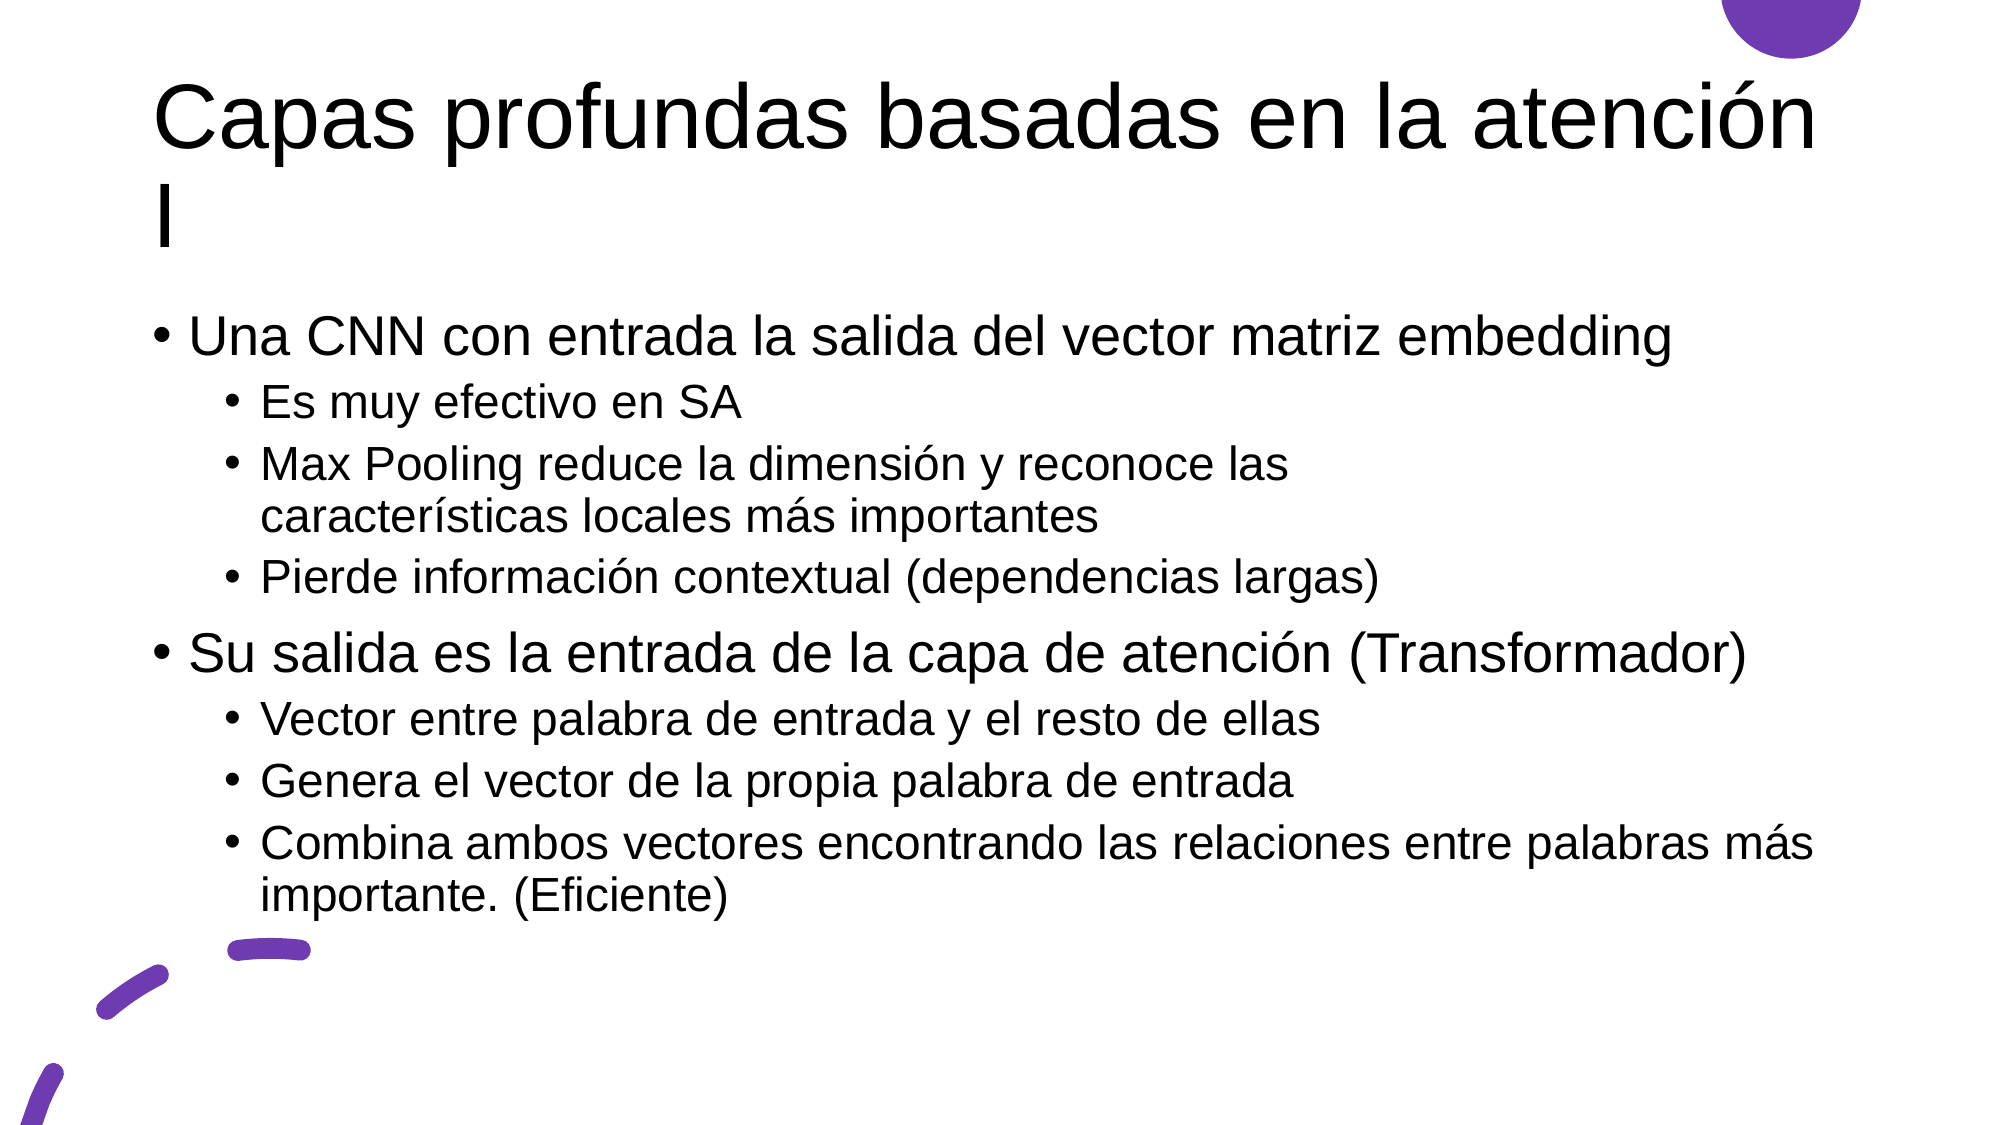

# Capas profundas basadas en la atención I
Una CNN con entrada la salida del vector matriz embedding
Es muy efectivo en SA
Max Pooling reduce la dimensión y reconoce las características locales más importantes
Pierde información contextual (dependencias largas)
Su salida es la entrada de la capa de atención (Transformador)
Vector entre palabra de entrada y el resto de ellas
Genera el vector de la propia palabra de entrada
Combina ambos vectores encontrando las relaciones entre palabras más importante. (Eficiente)